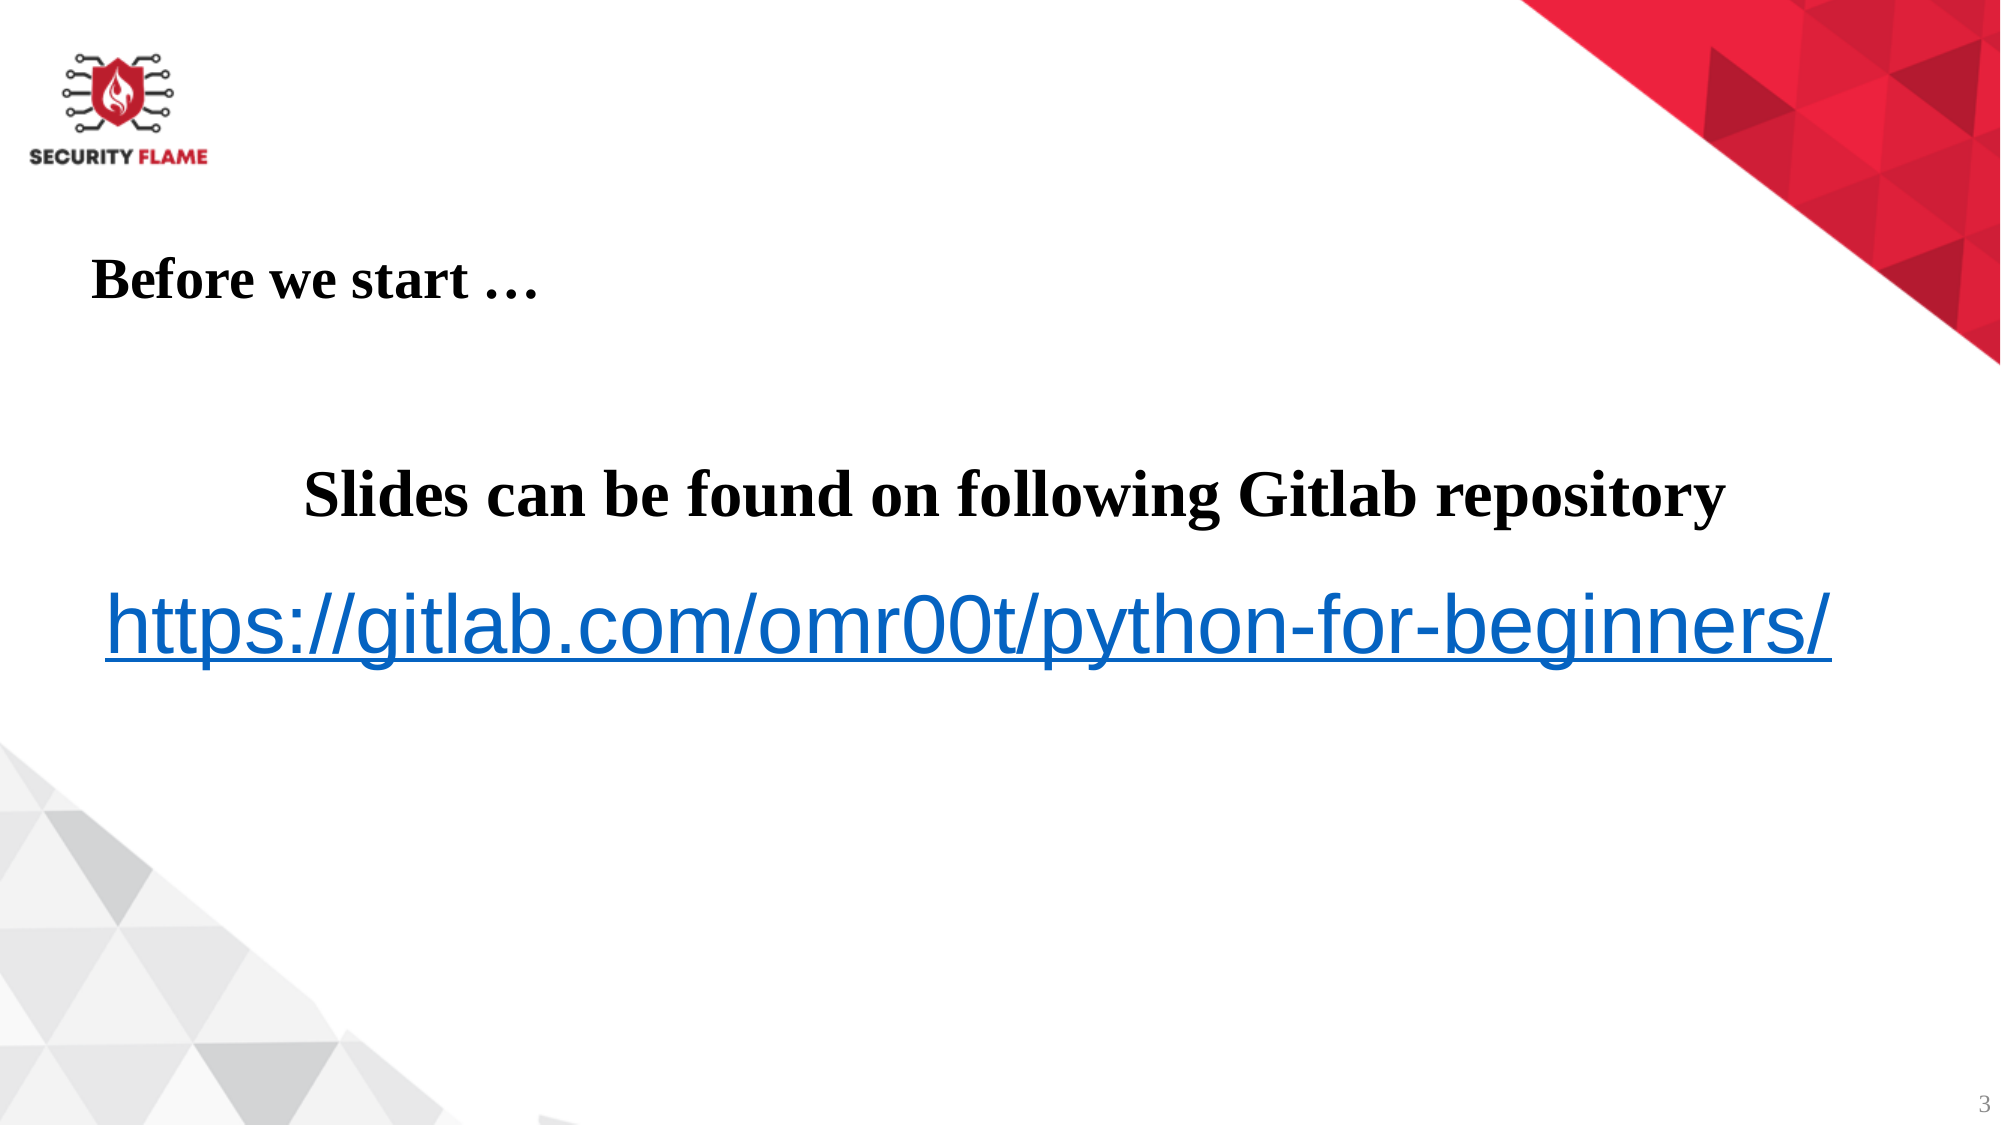

Before we start …

Slides can be found on following Gitlab repository
https://gitlab.com/omr00t/python-for-beginners/
3